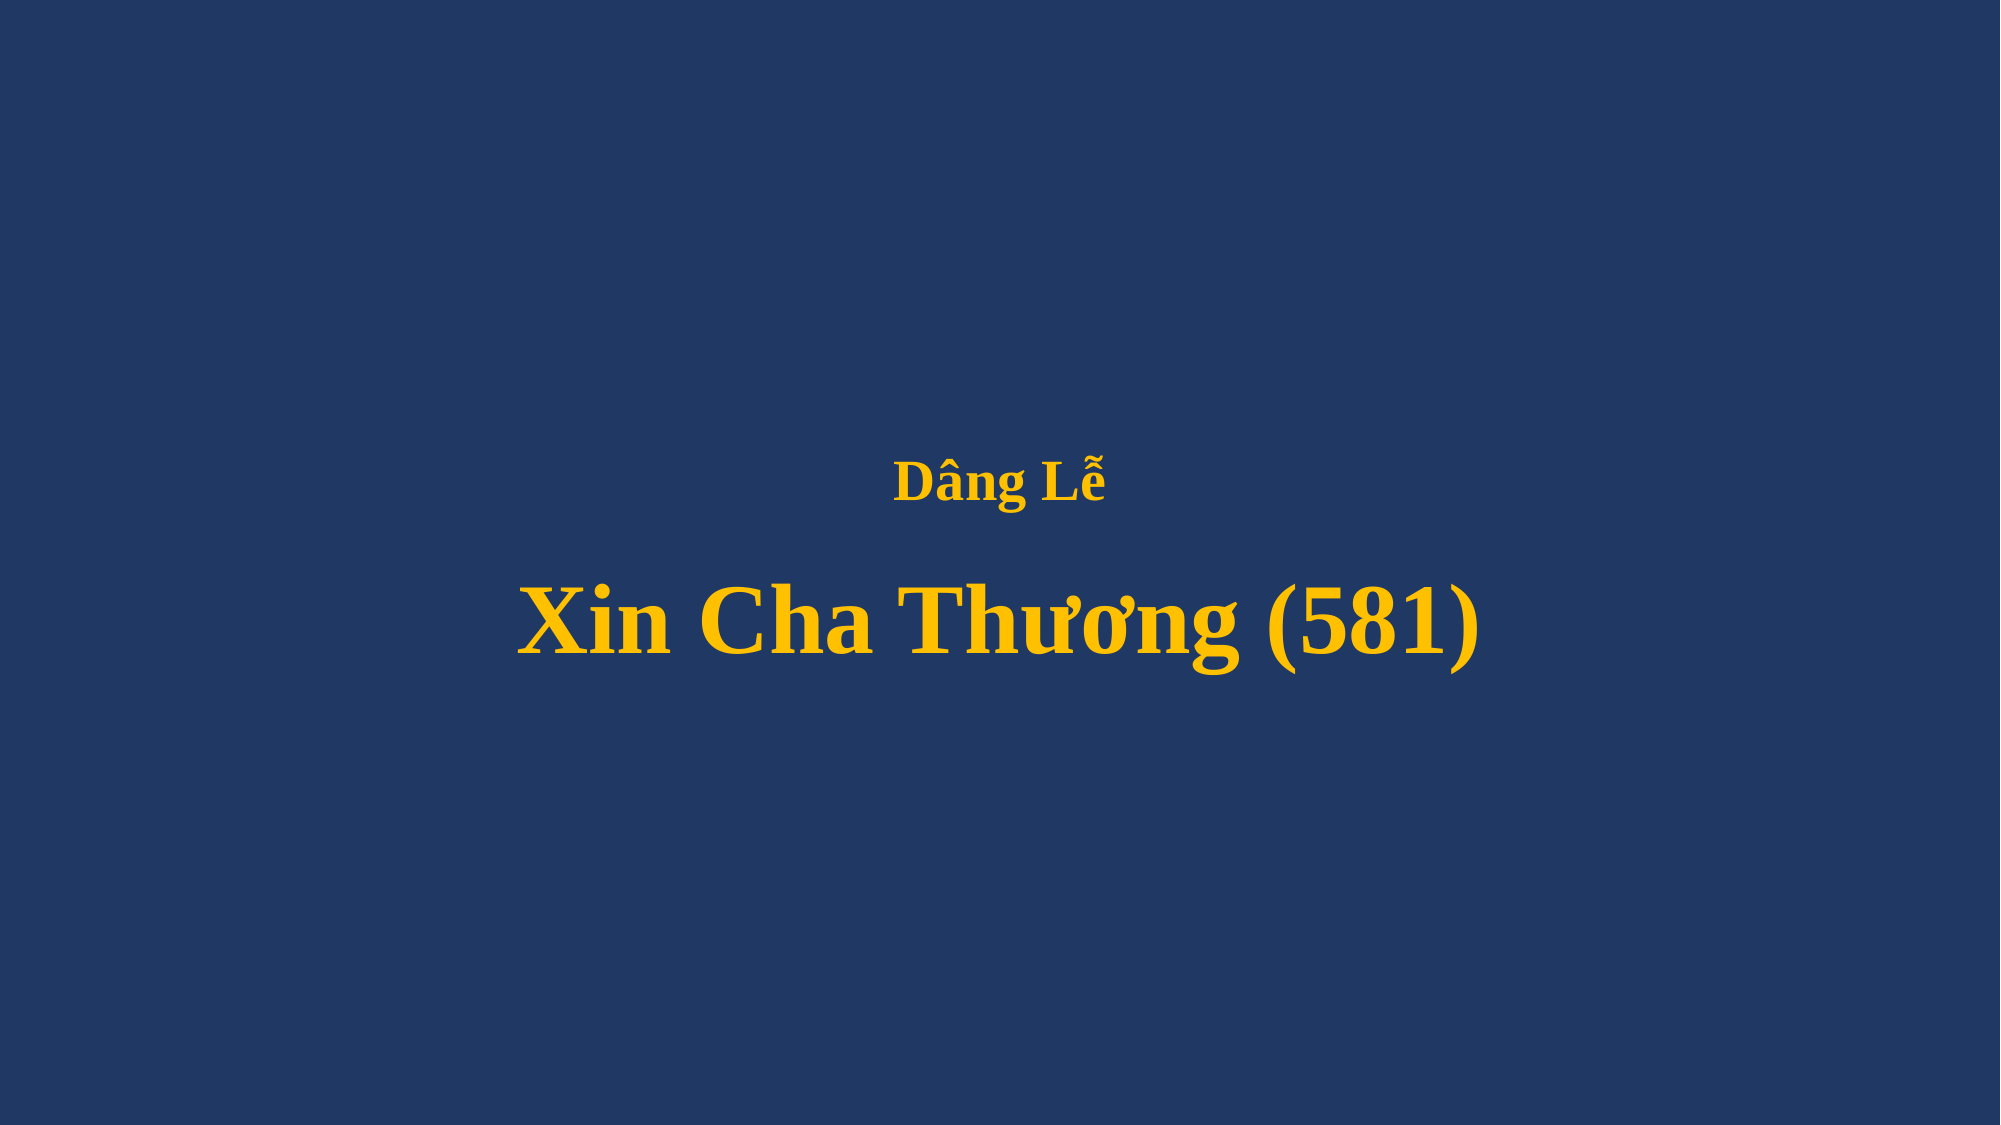

# Dâng Lễ Xin Cha Thương (581)